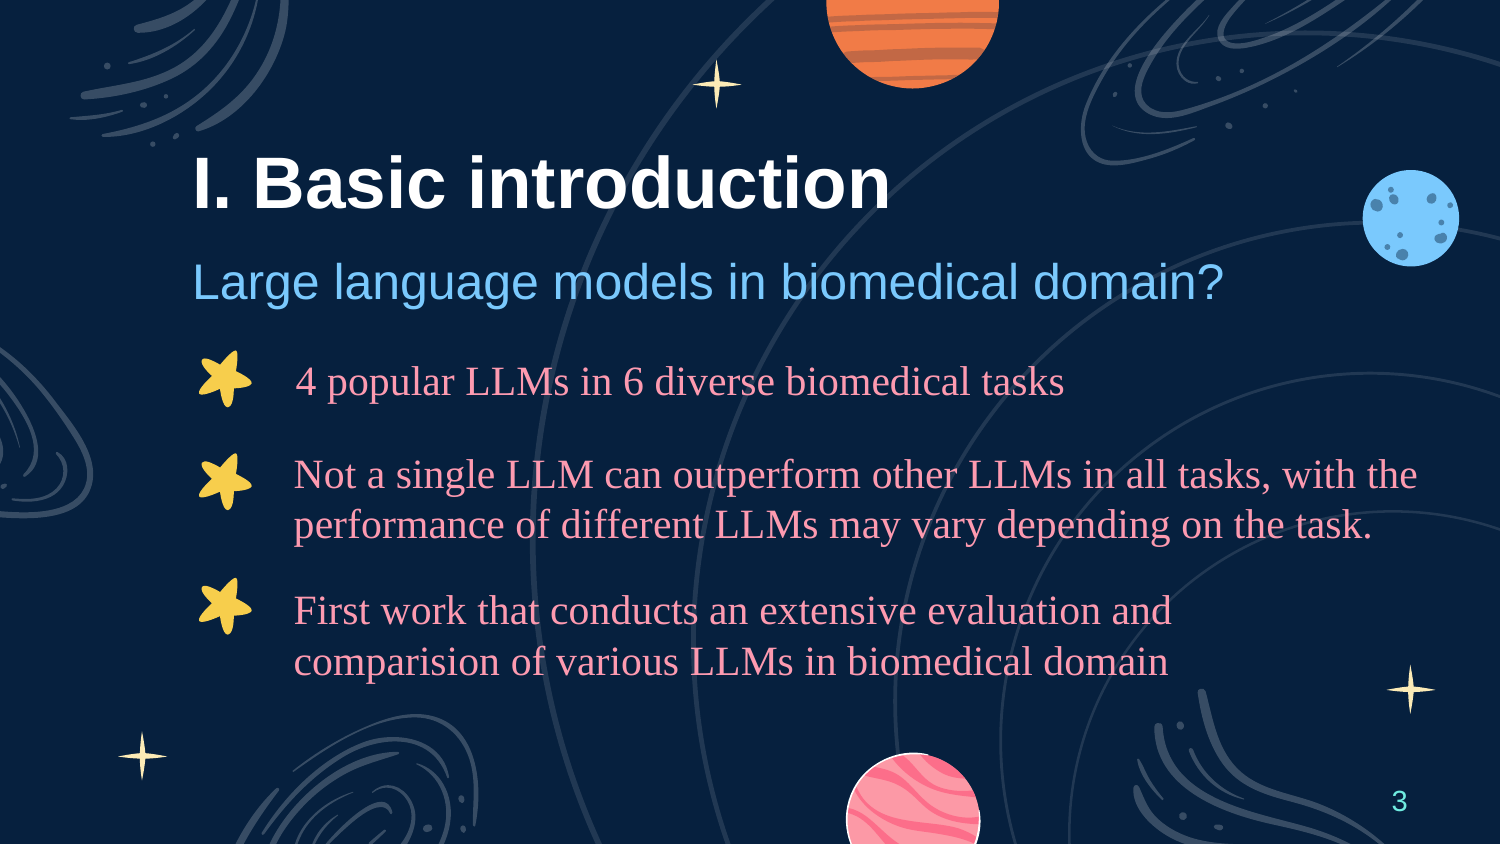

# I. Basic introduction
Large language models in biomedical domain?
4 popular LLMs in 6 diverse biomedical tasks

Not a single LLM can outperform other LLMs in all tasks, with the performance of different LLMs may vary depending on the task.

First work that conducts an extensive evaluation and comparision of various LLMs in biomedical domain

3